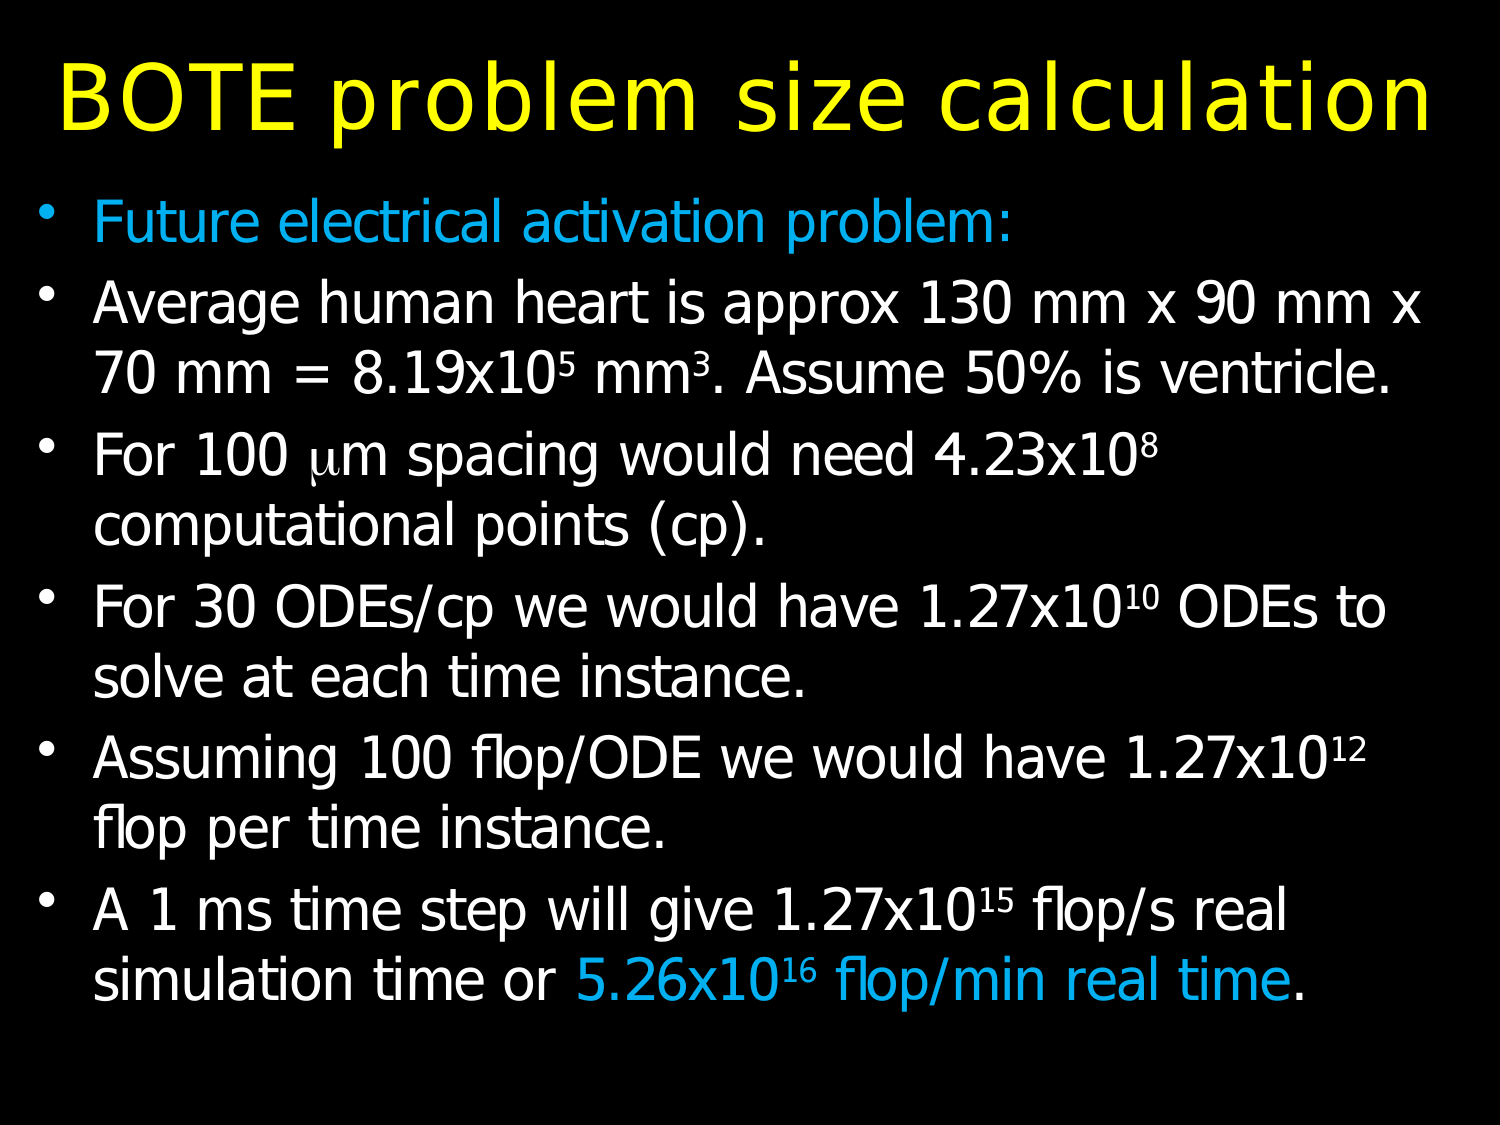

# BOTE problem size calculation
Future electrical activation problem:
Average human heart is approx 130 mm x 90 mm x 70 mm = 8.19x105 mm3. Assume 50% is ventricle.
For 100 μm spacing would need 4.23x108 computational points (cp).
For 30 ODEs/cp we would have 1.27x1010 ODEs to solve at each time instance.
Assuming 100 flop/ODE we would have 1.27x1012 flop per time instance.
A 1 ms time step will give 1.27x1015 flop/s real simulation time or 5.26x1016 flop/min real time.